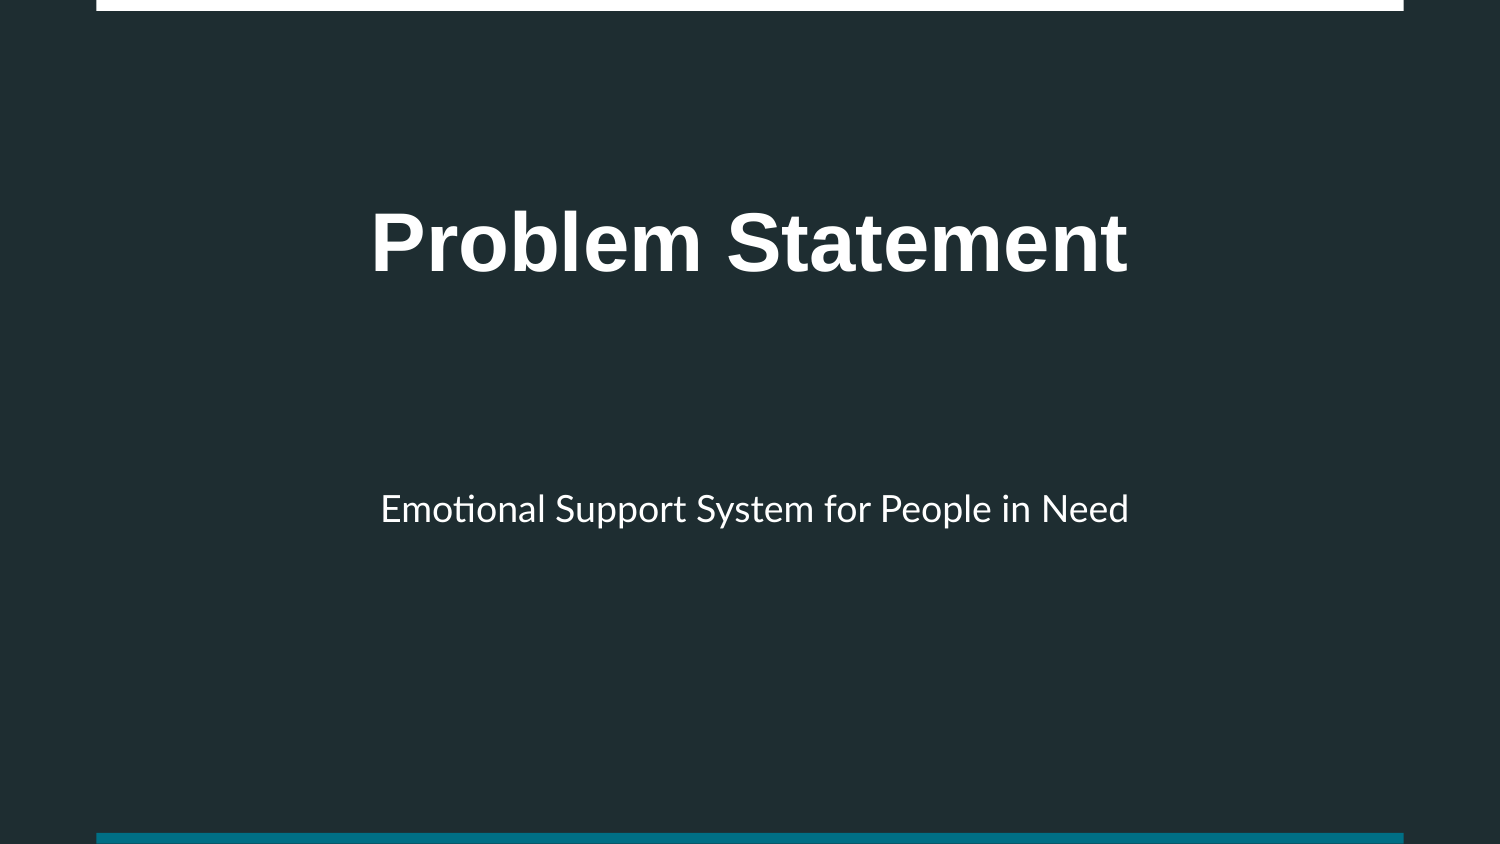

# Problem Statement
 Emotional Support System for People in Need